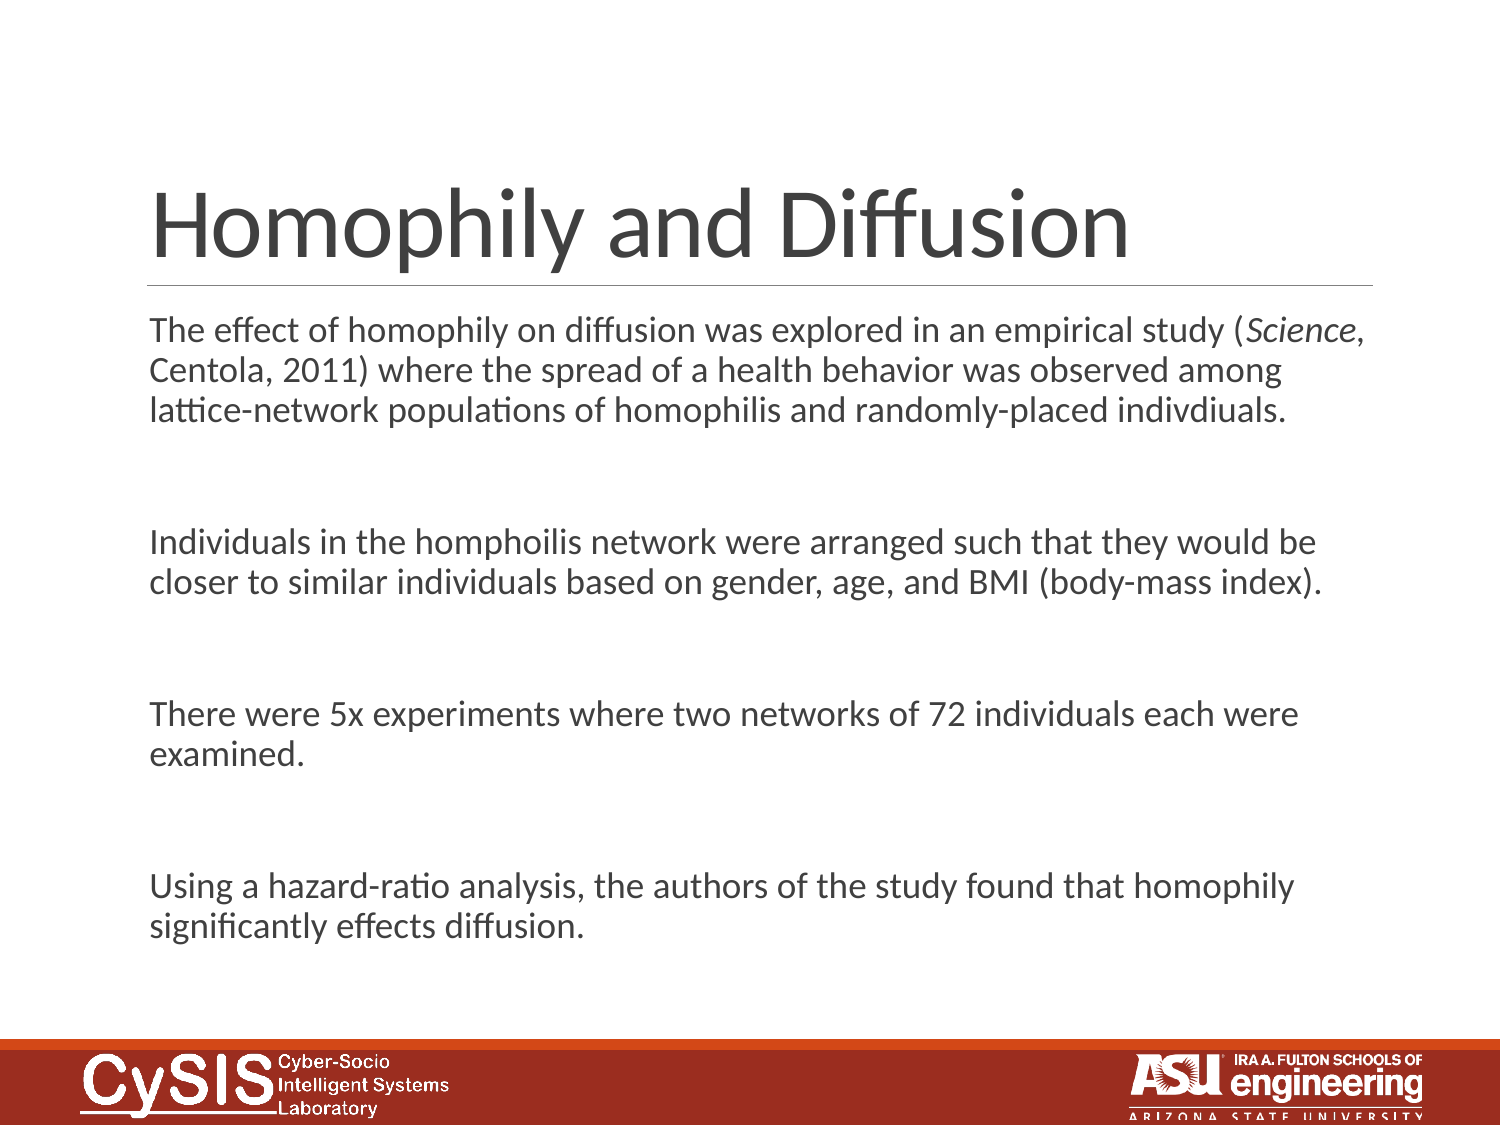

# Homophily and Diffusion
The effect of homophily on diffusion was explored in an empirical study (Science, Centola, 2011) where the spread of a health behavior was observed among lattice-network populations of homophilis and randomly-placed indivdiuals.

Individuals in the homphoilis network were arranged such that they would be closer to similar individuals based on gender, age, and BMI (body-mass index).

There were 5x experiments where two networks of 72 individuals each were examined.

Using a hazard-ratio analysis, the authors of the study found that homophily significantly effects diffusion.